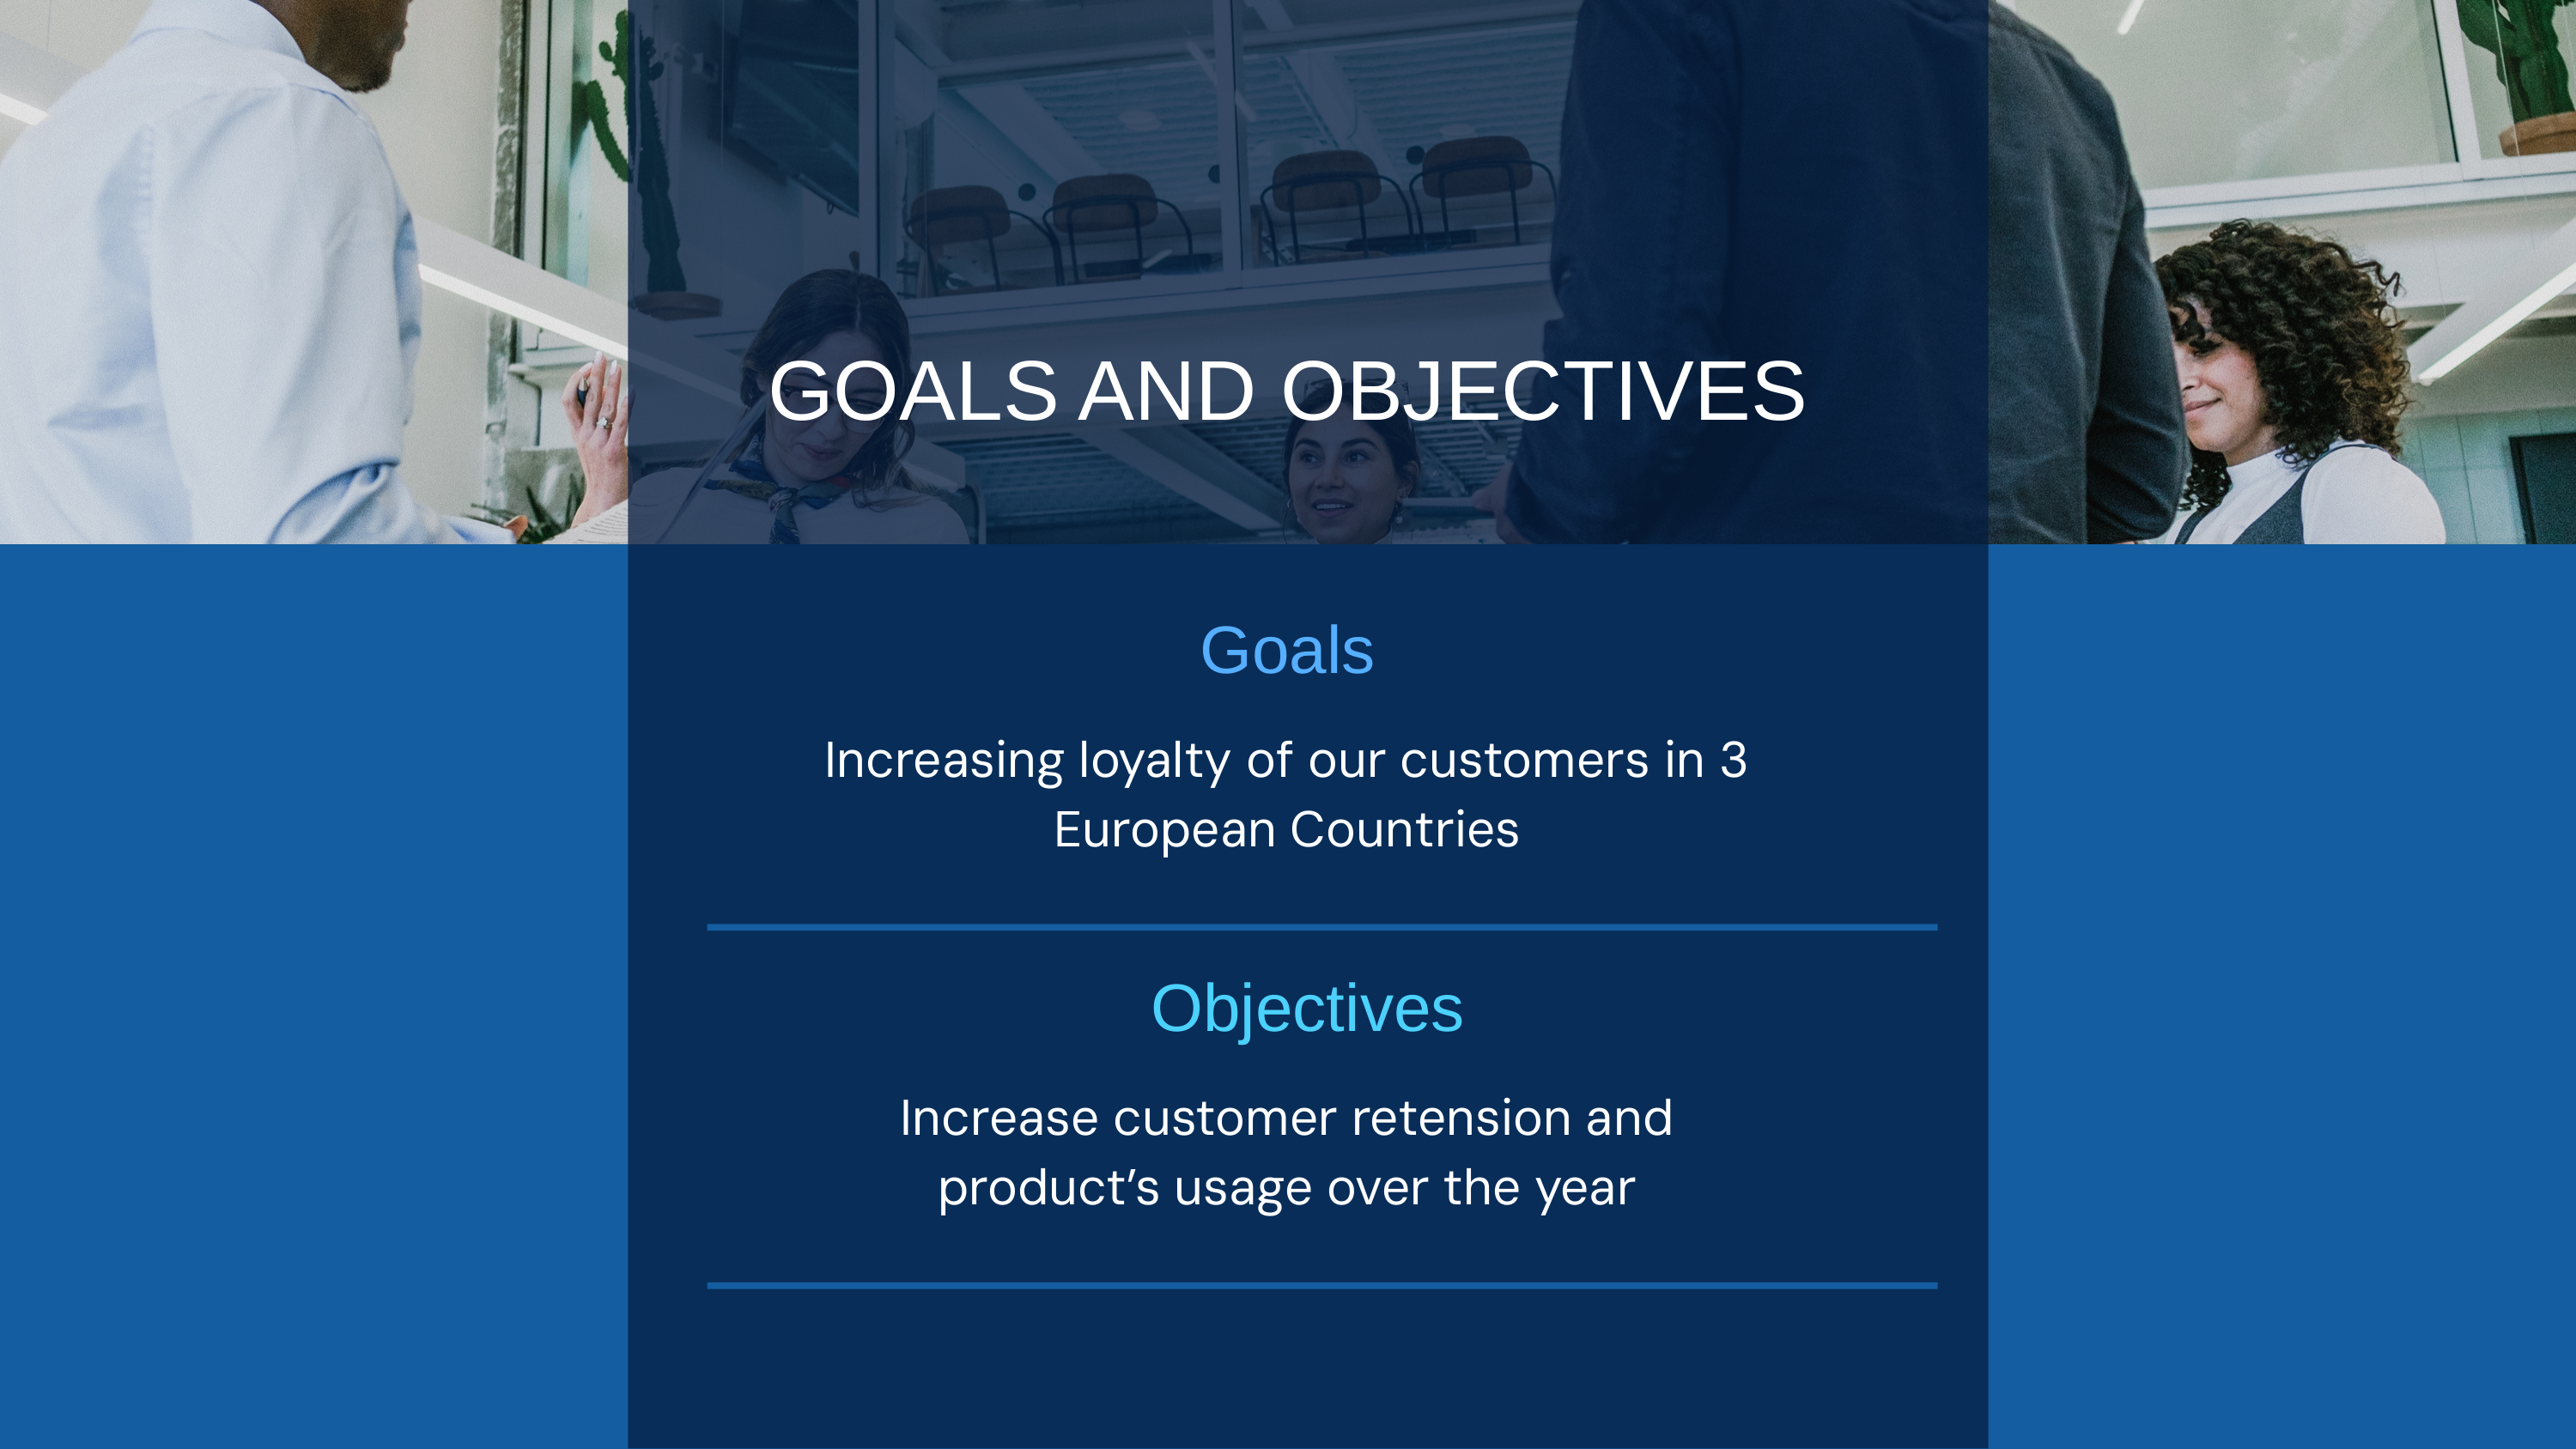

GOALS AND OBJECTIVES
Goals
Increasing loyalty of our customers in 3 European Countries

Objectives
Increase customer retension and product’s usage over the year